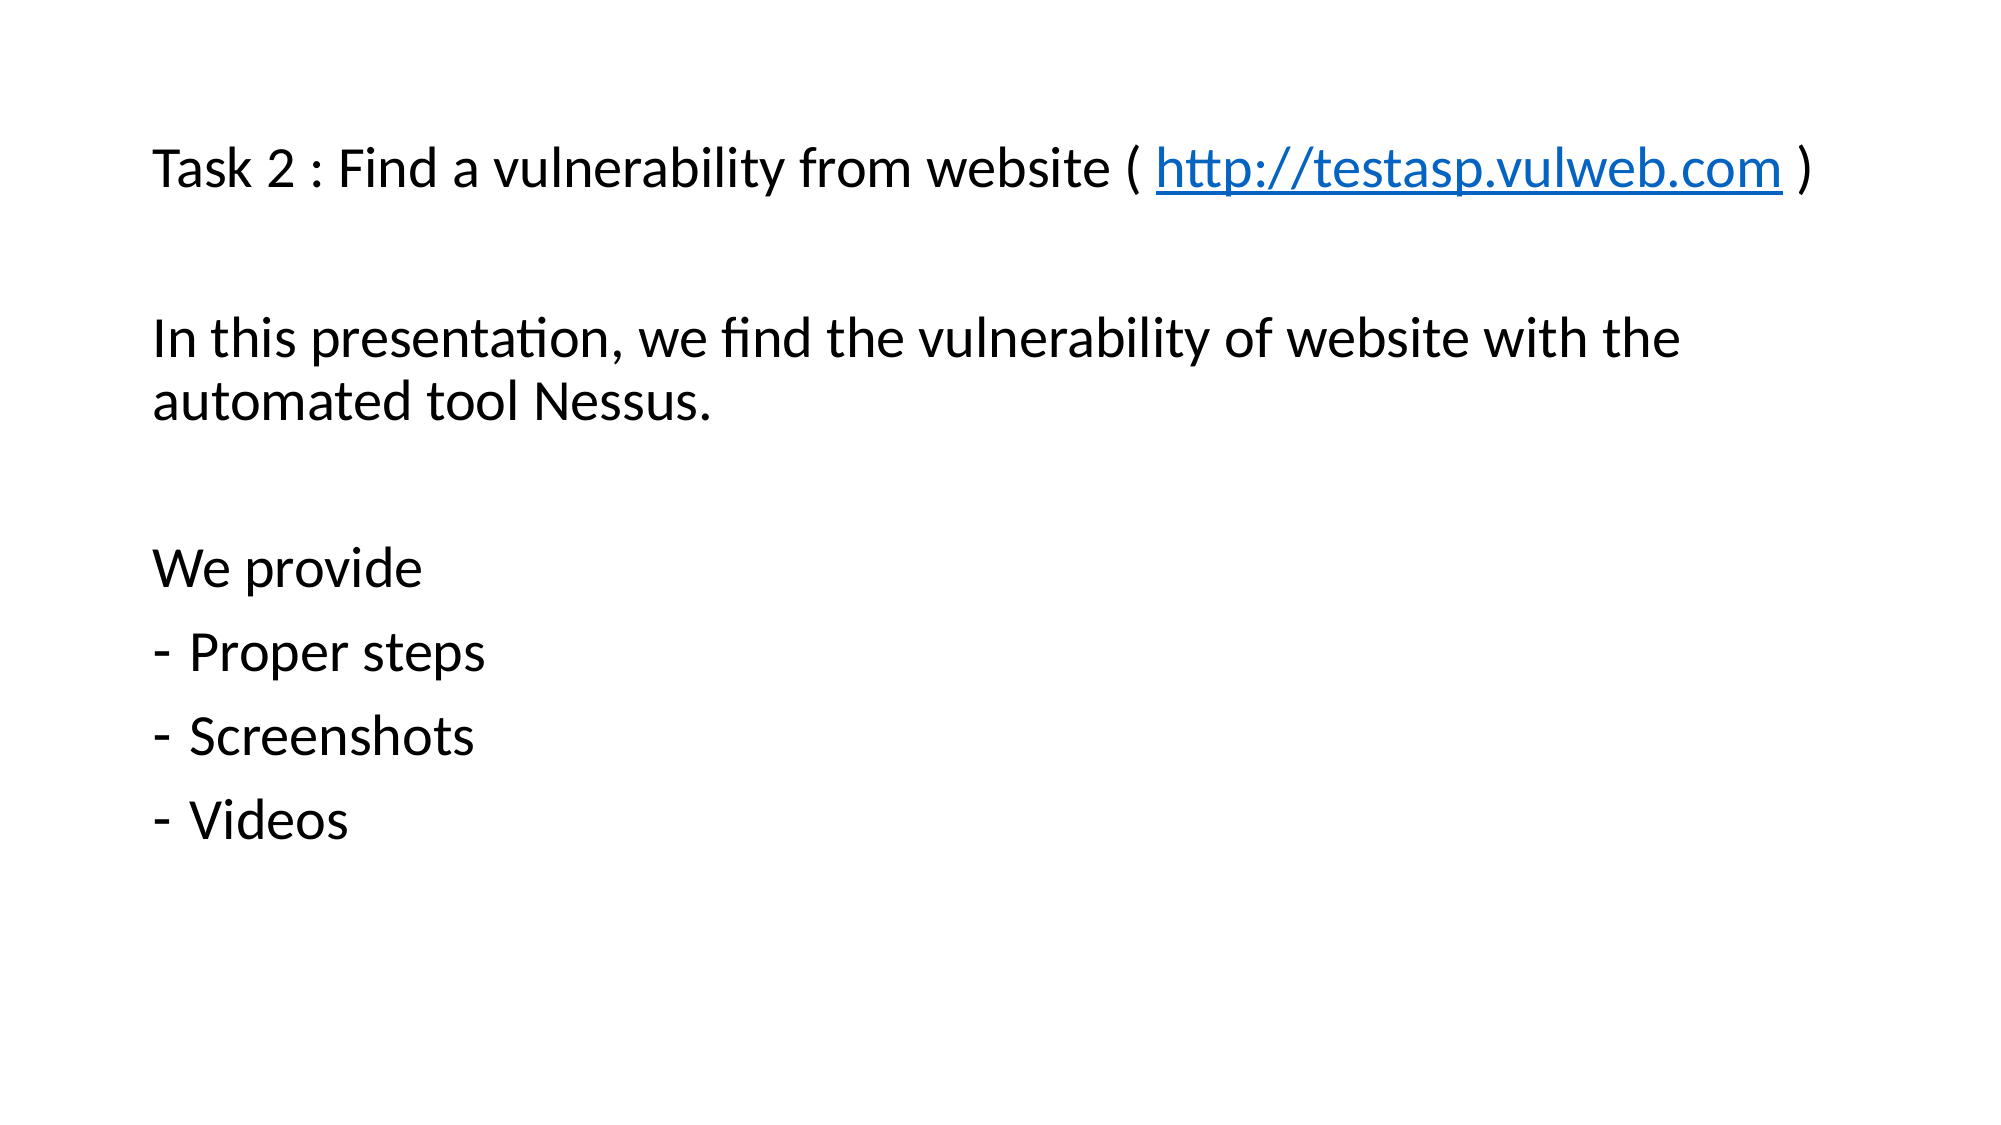

# Task 2 : Find a vulnerability from website ( http://testasp.vulweb.com )
In this presentation, we find the vulnerability of website with the automated tool Nessus.

We provide
Proper steps
Screenshots
Videos